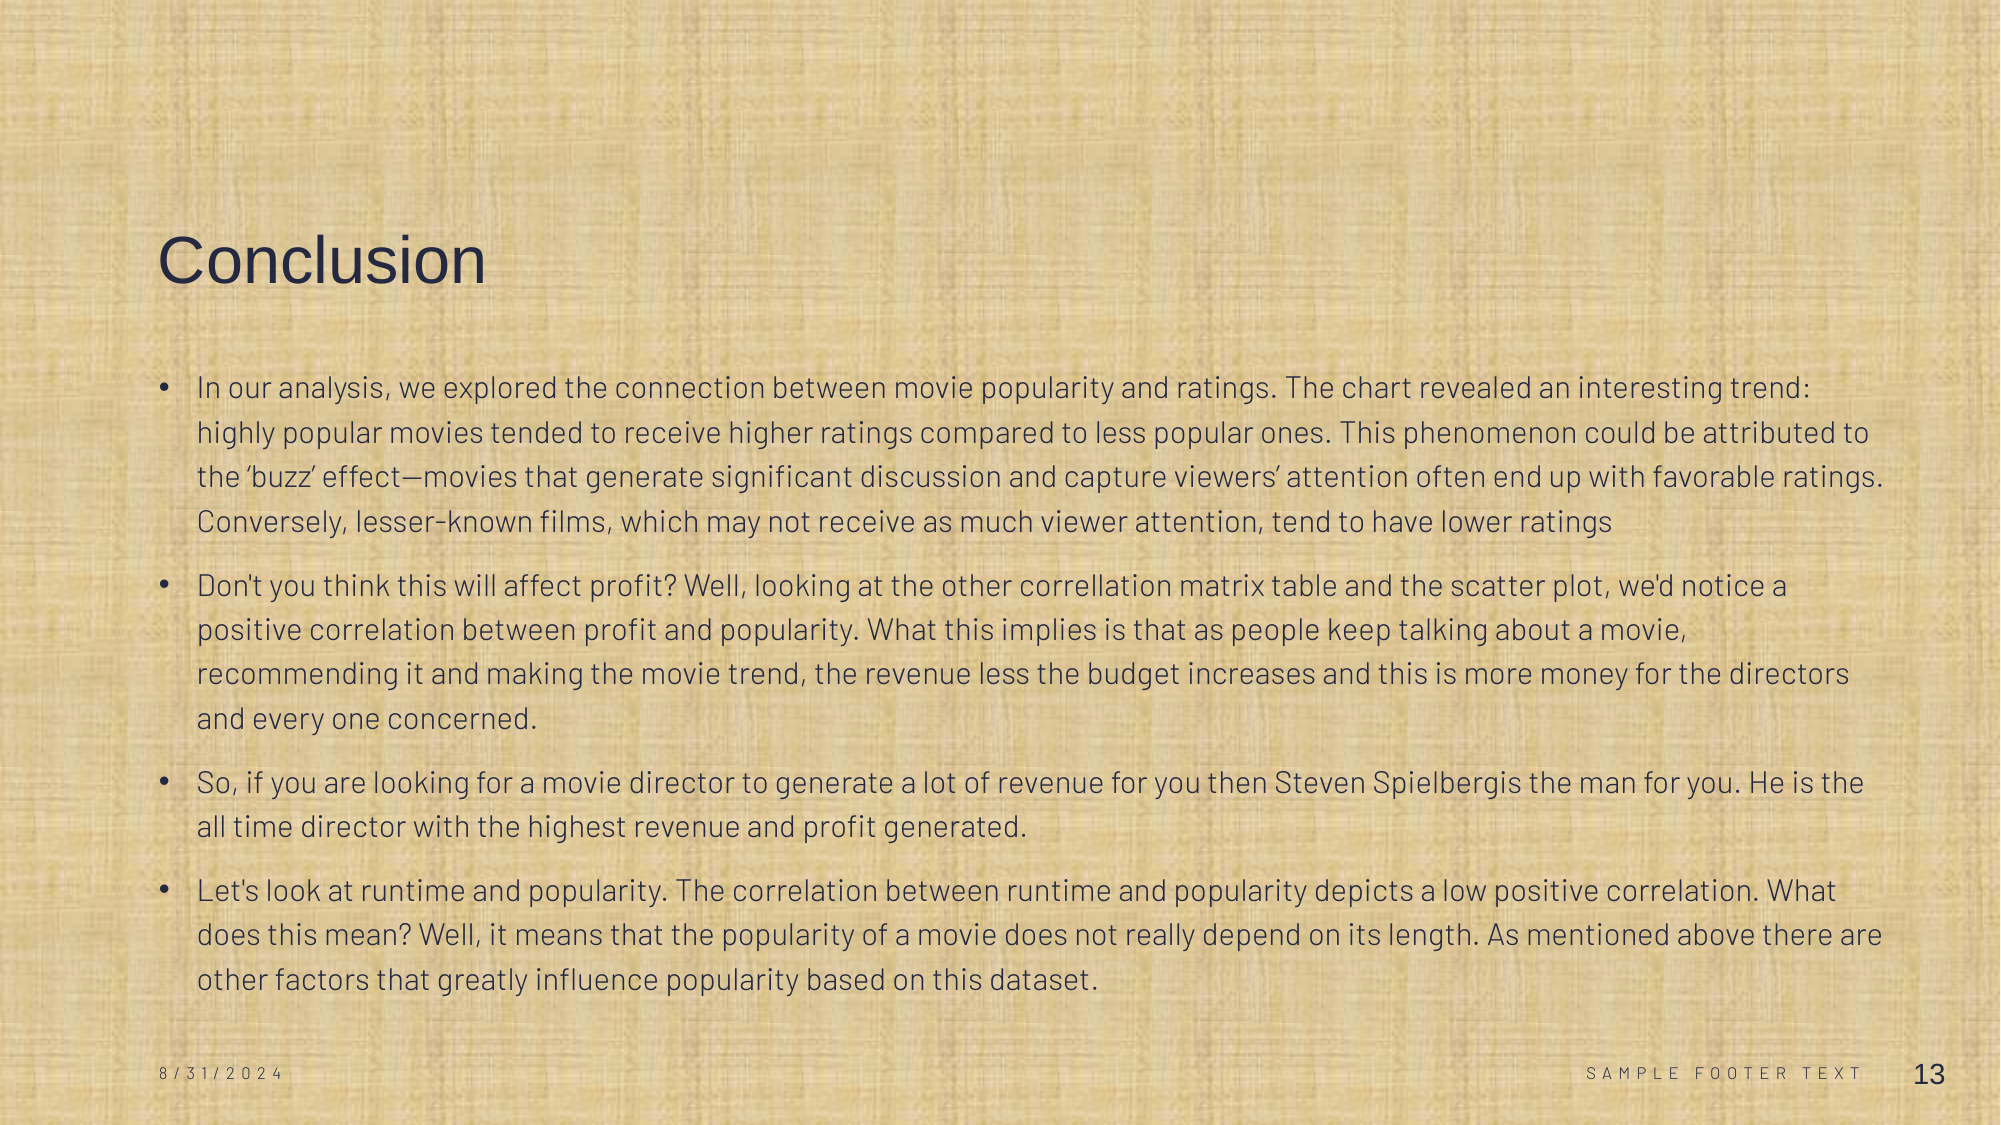

# Conclusion
In our analysis, we explored the connection between movie popularity and ratings. The chart revealed an interesting trend: highly popular movies tended to receive higher ratings compared to less popular ones. This phenomenon could be attributed to the ‘buzz’ effect—movies that generate significant discussion and capture viewers’ attention often end up with favorable ratings. Conversely, lesser-known films, which may not receive as much viewer attention, tend to have lower ratings
Don't you think this will affect profit? Well, looking at the other correllation matrix table and the scatter plot, we'd notice a positive correlation between profit and popularity. What this implies is that as people keep talking about a movie, recommending it and making the movie trend, the revenue less the budget increases and this is more money for the directors and every one concerned.
So, if you are looking for a movie director to generate a lot of revenue for you then Steven Spielbergis the man for you. He is the all time director with the highest revenue and profit generated.
Let's look at runtime and popularity. The correlation between runtime and popularity depicts a low positive correlation. What does this mean? Well, it means that the popularity of a movie does not really depend on its length. As mentioned above there are other factors that greatly influence popularity based on this dataset.
8/31/2024
Sample Footer Text
13